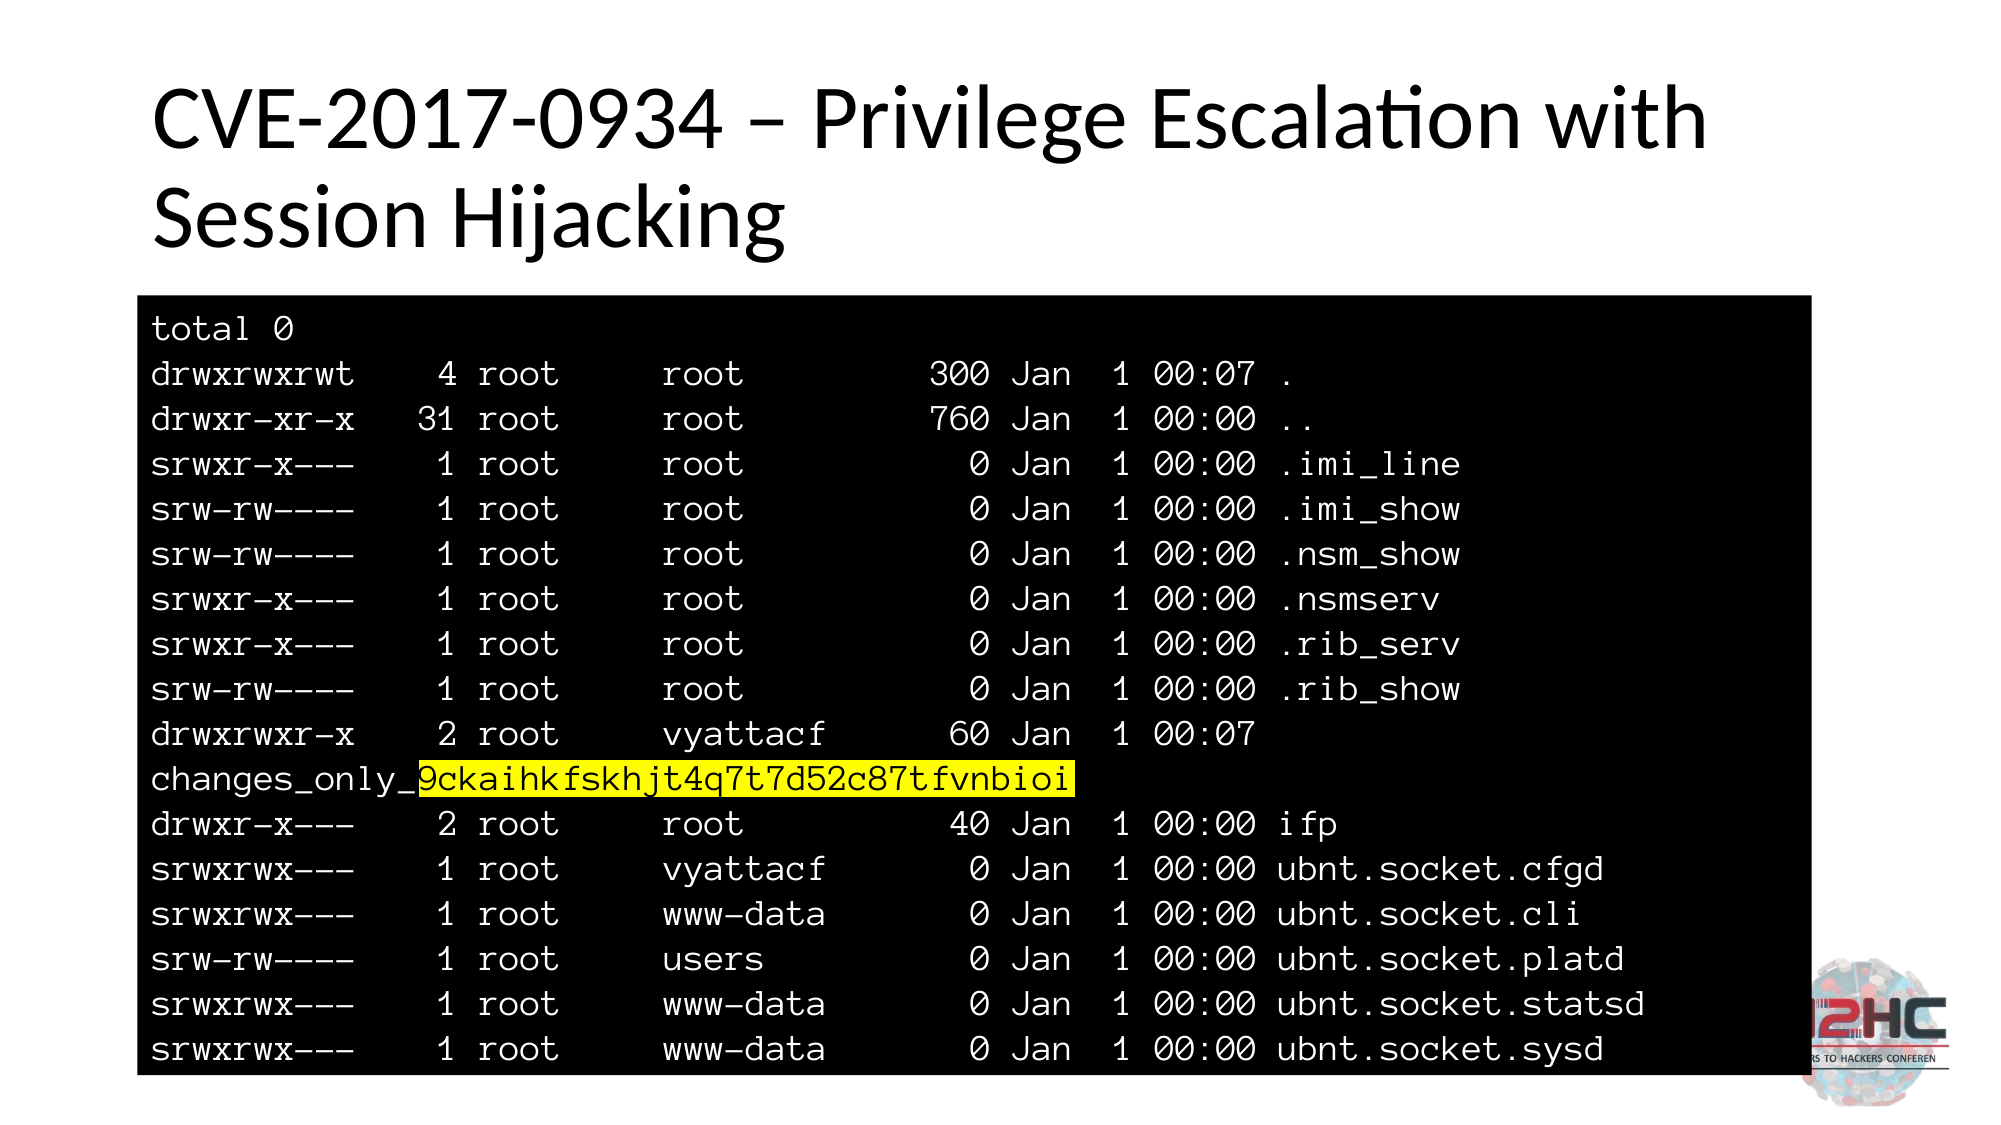

# CVE-2017-0934 – Privilege Escalation with Session Hijacking
total 0
drwxrwxrwt    4 root     root         300 Jan  1 00:07 .
drwxr-xr-x   31 root     root         760 Jan  1 00:00 ..
srwxr-x---    1 root     root           0 Jan  1 00:00 .imi_line
srw-rw----    1 root     root           0 Jan  1 00:00 .imi_show
srw-rw----    1 root     root           0 Jan  1 00:00 .nsm_show
srwxr-x---    1 root     root           0 Jan  1 00:00 .nsmserv
srwxr-x---    1 root     root           0 Jan  1 00:00 .rib_serv
srw-rw----    1 root     root           0 Jan  1 00:00 .rib_show
drwxrwxr-x    2 root     vyattacf      60 Jan  1 00:07 changes_only_9ckaihkfskhjt4q7t7d52c87tfvnbioi
drwxr-x---    2 root     root          40 Jan  1 00:00 ifp
srwxrwx---    1 root     vyattacf       0 Jan  1 00:00 ubnt.socket.cfgd
srwxrwx---    1 root     www-data       0 Jan  1 00:00 ubnt.socket.cli
srw-rw----    1 root     users          0 Jan  1 00:00 ubnt.socket.platd
srwxrwx---    1 root     www-data       0 Jan  1 00:00 ubnt.socket.statsd
srwxrwx---    1 root     www-data       0 Jan  1 00:00 ubnt.socket.sysd